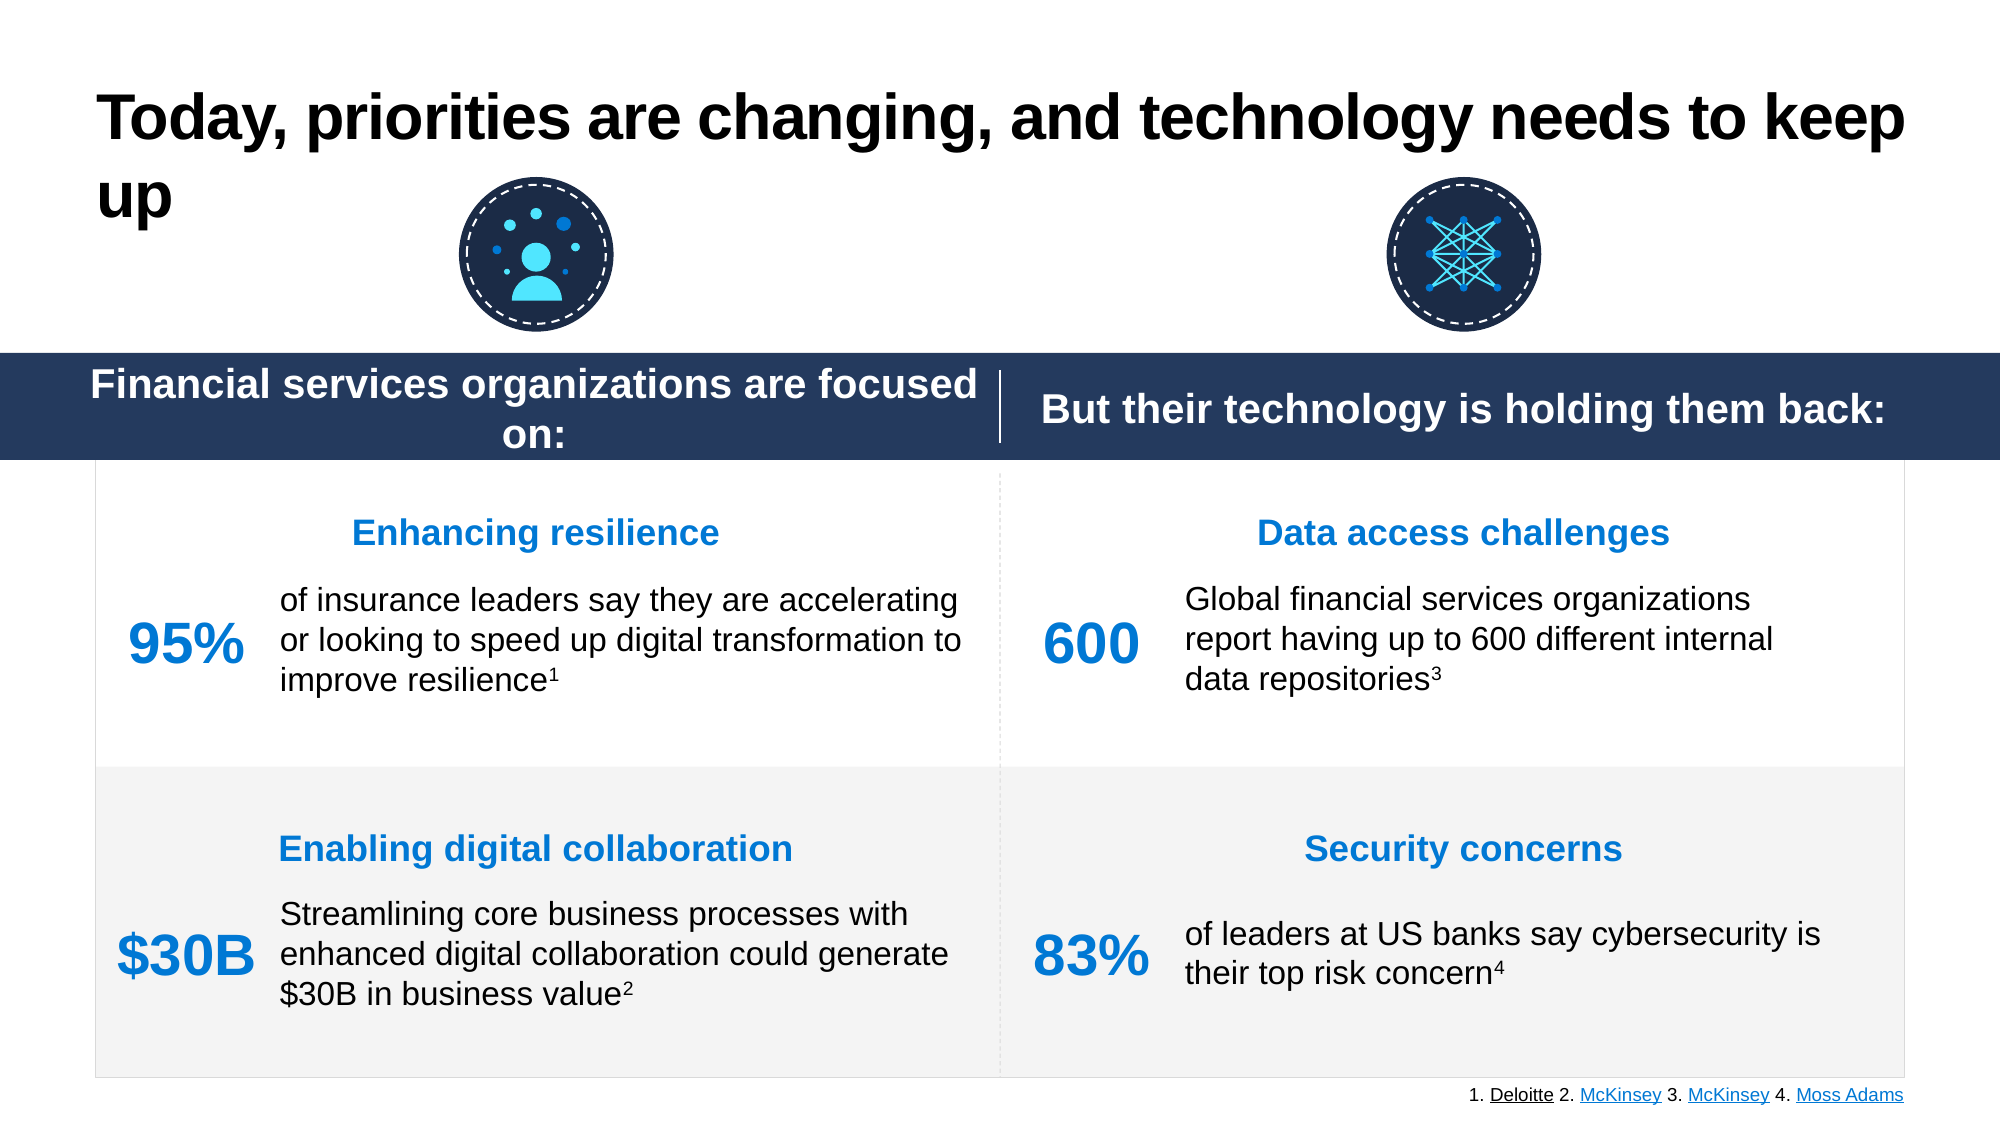

# Today, priorities are changing, and technology needs to keep up

Financial services organizations are focused on:
But their technology is holding them back:

Enhancing resilience
Data access challenges
of insurance leaders say they are accelerating or looking to speed up digital transformation to improve resilience1
Global financial services organizations
report having up to 600 different internal
data repositories3
95%
600

Enabling digital collaboration
Security concerns
Streamlining core business processes with enhanced digital collaboration could generate $30B in business value2
$30B
83%
of leaders at US banks say cybersecurity is their top risk concern4
1. Deloitte 2. McKinsey 3. McKinsey 4. Moss Adams